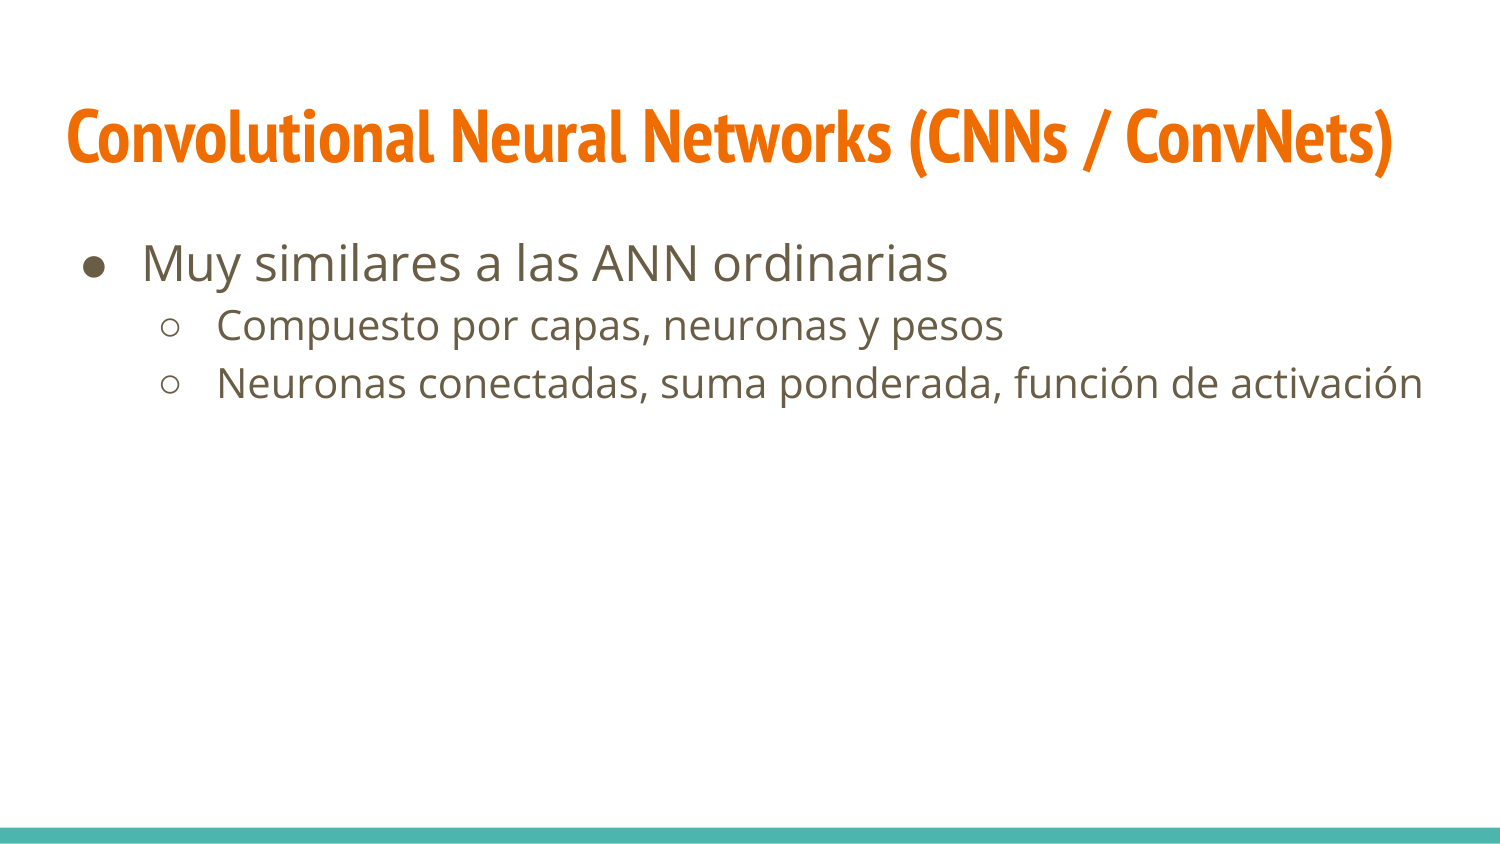

# Convolutional Neural Networks (CNNs / ConvNets)
Muy similares a las ANN ordinarias
Compuesto por capas, neuronas y pesos
Neuronas conectadas, suma ponderada, función de activación